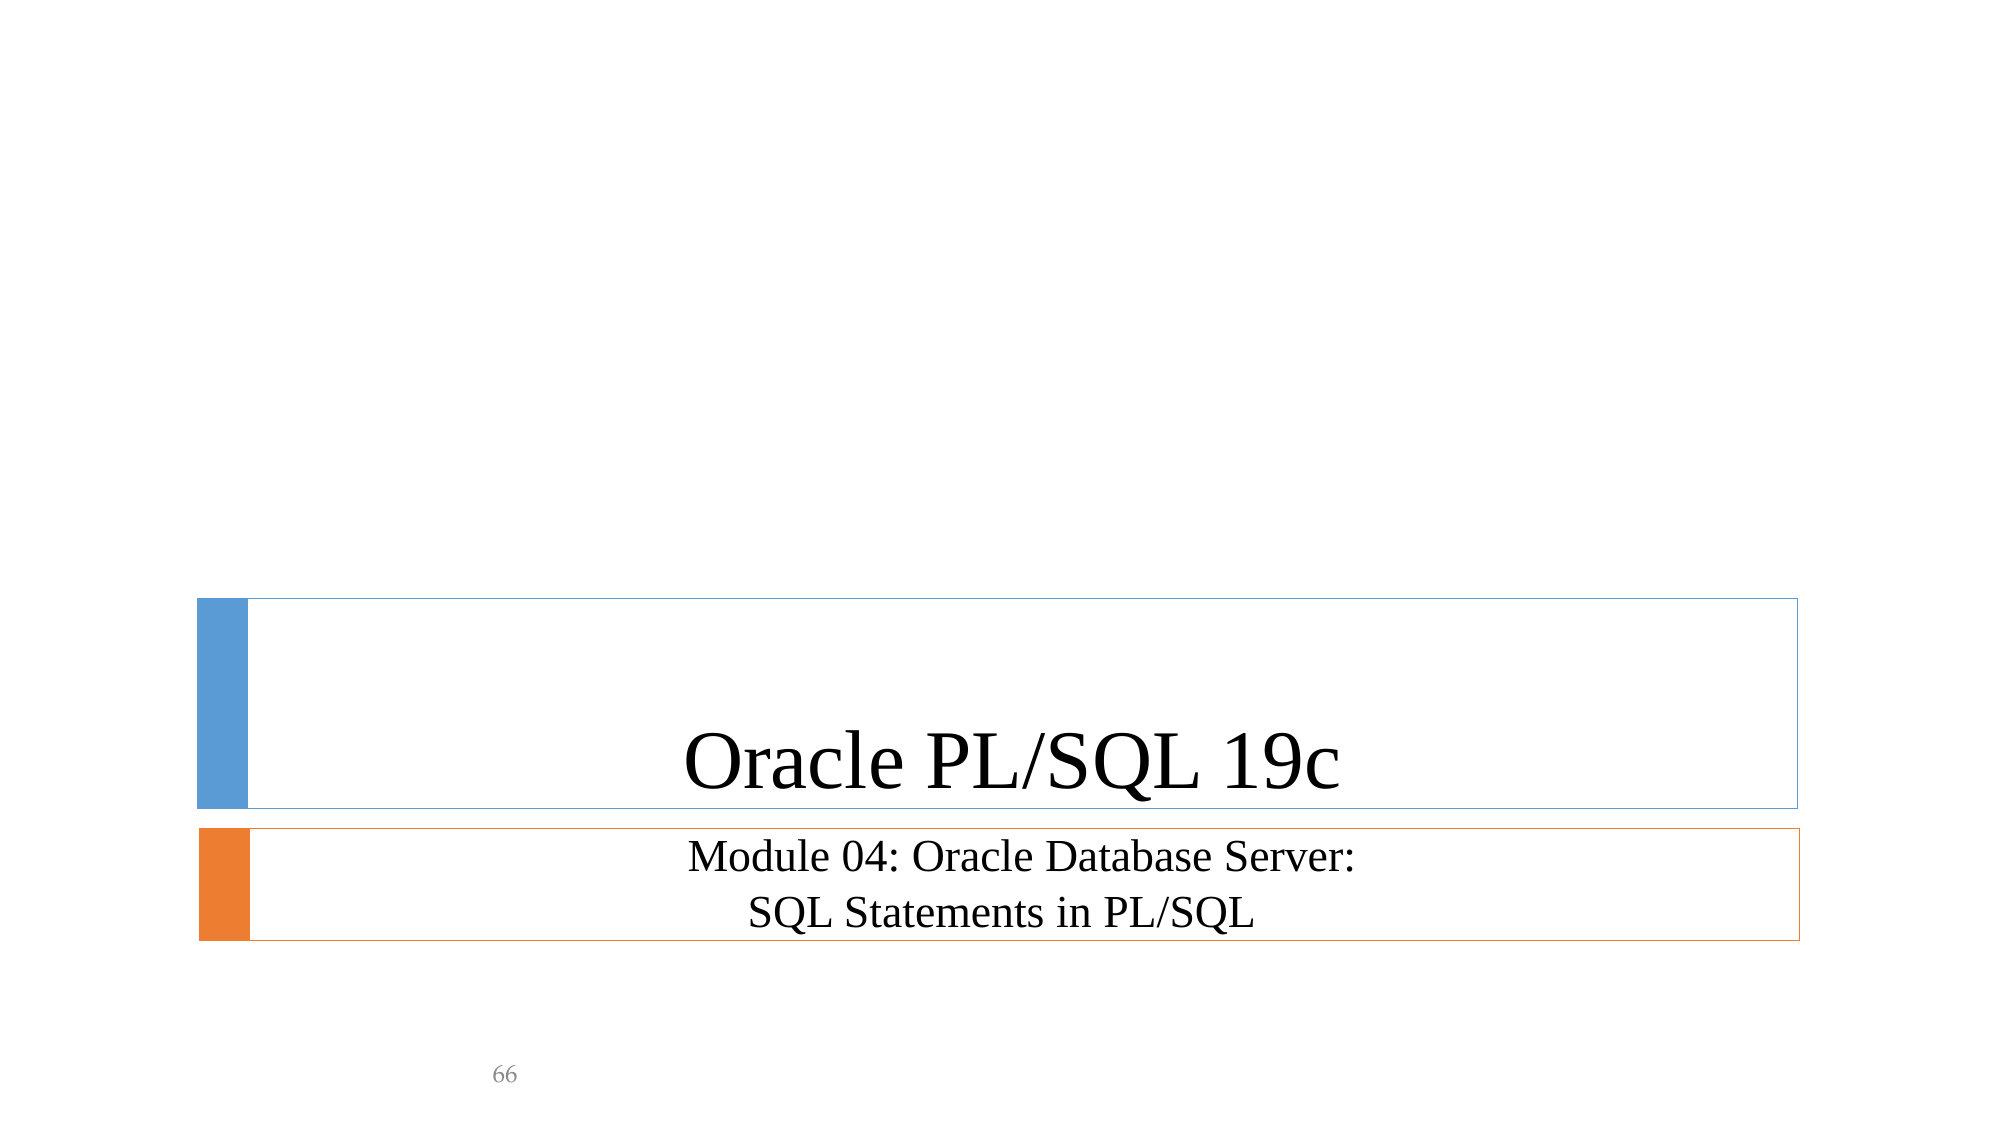

# Oracle PL/SQL 19c Module 04: Oracle Database Server: SQL Statements in PL/SQL

66